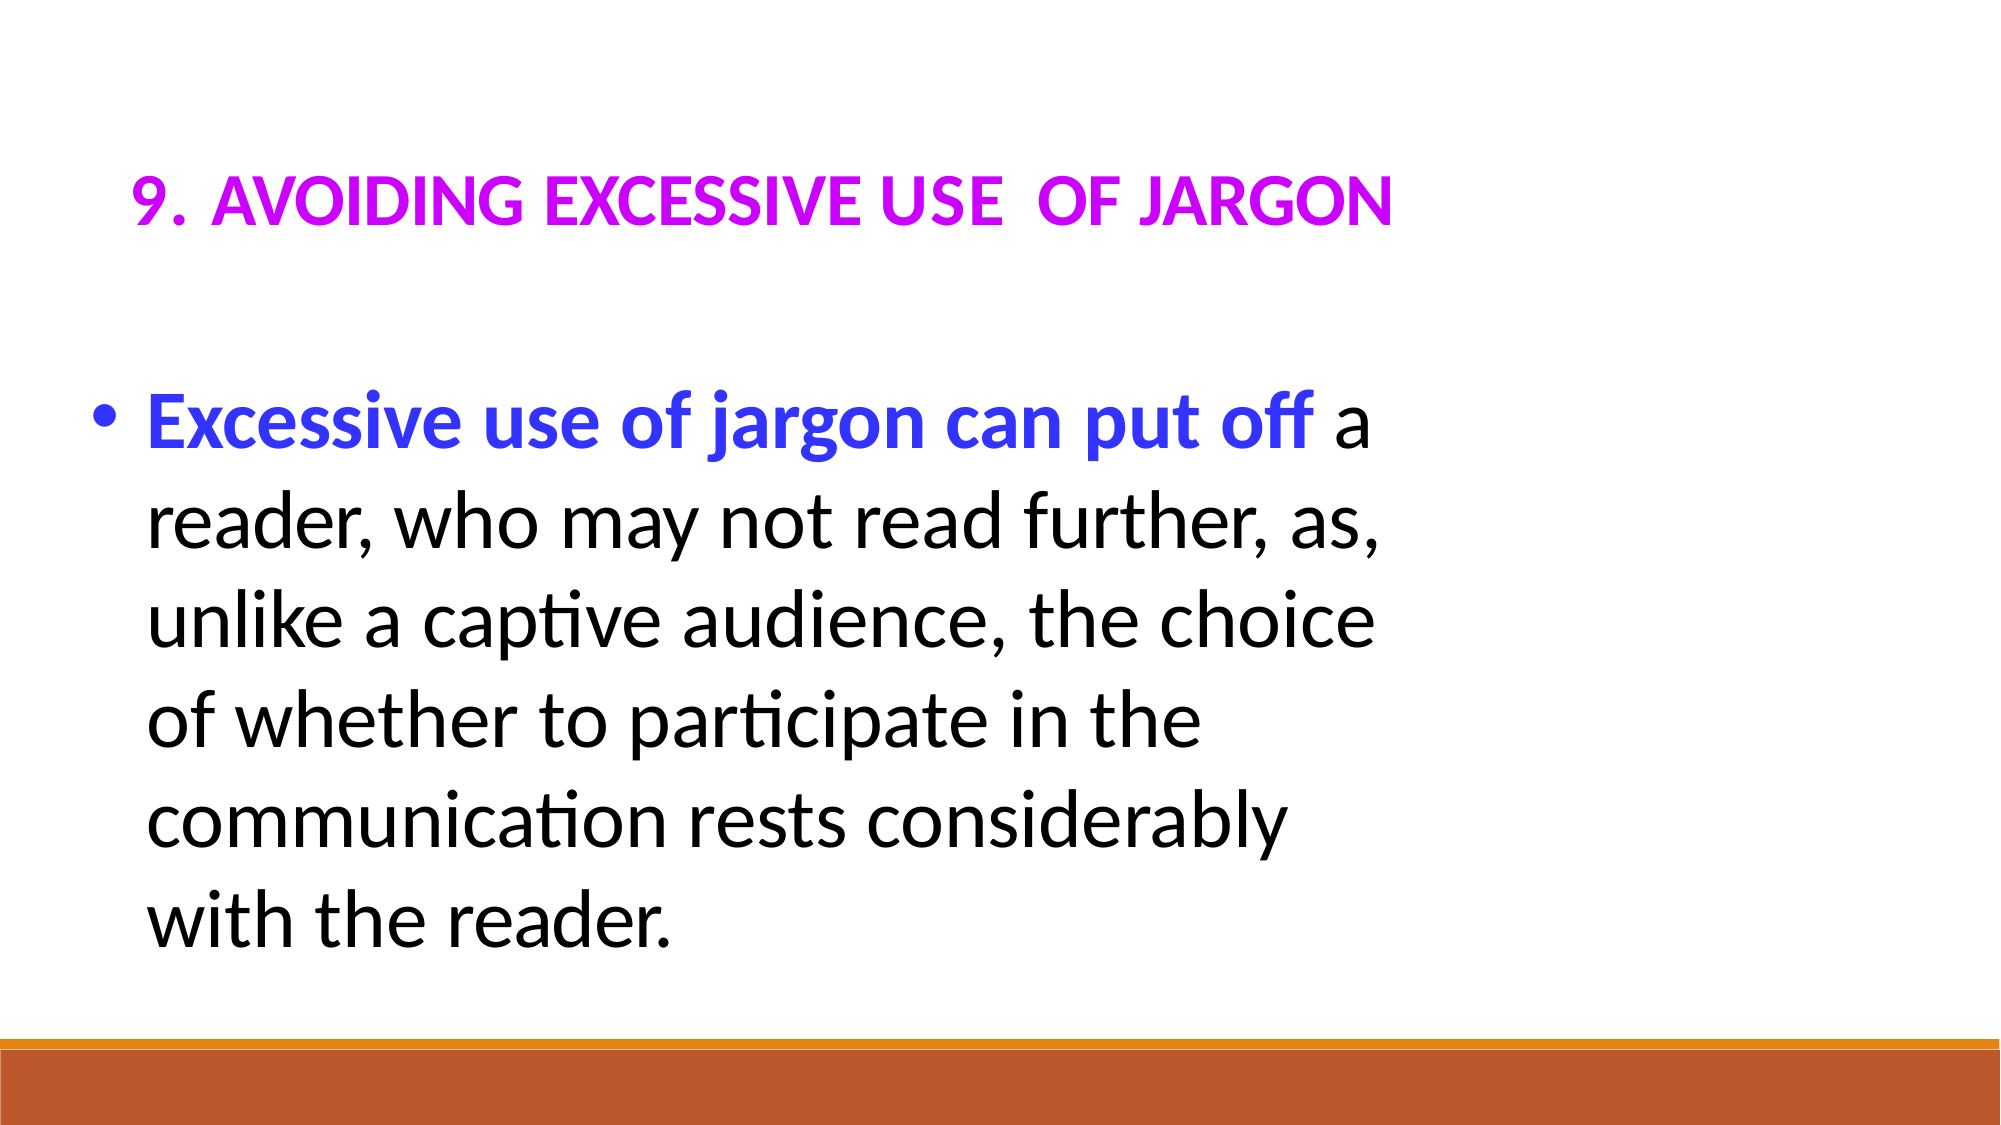

9. AVOIDING EXCESSIVE USE	OF JARGON
Excessive use of jargon can put off a  reader, who may not read further, as,  unlike a captive audience, the choice  of whether to participate in the  communication rests considerably  with the reader.